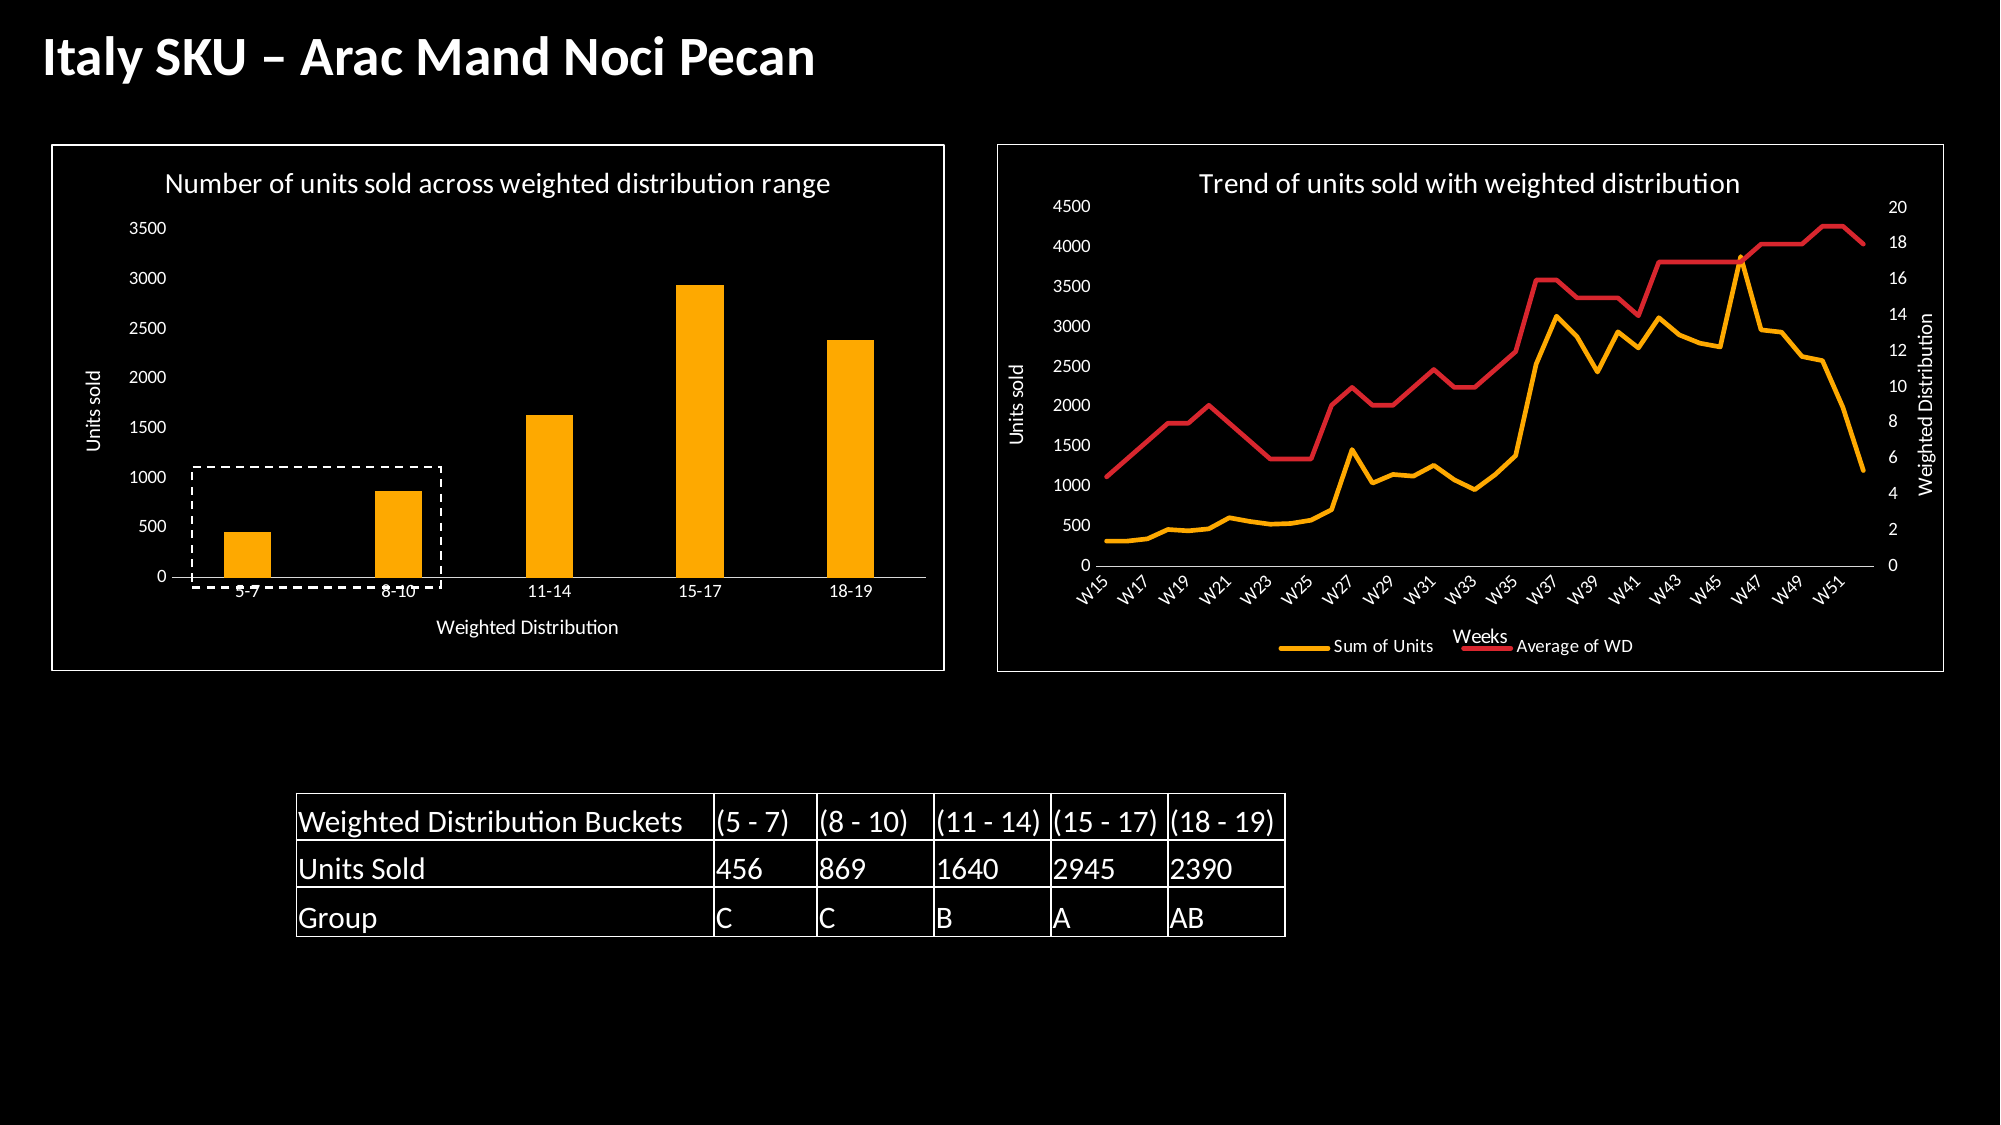

Italy SKU – Arac Mand Noci Pecan

### Chart: Number of units sold across weighted distribution range

| Category | Units |
|---|---|
| 5-7 | 456.0 |
| 8-10 | 869.0 |
| 11-14 | 1640.0 |
| 15-17 | 2945.0 |
| 18-19 | 2390.0 |

### Chart: Trend of units sold with weighted distribution

| Category | Sum of Units | Average of WD |
|---|---|---|
| W15 | 318.0 | 5.0 |
| W16 | 318.0 | 6.0 |
| W17 | 347.0 | 7.0 |
| W18 | 464.0 | 8.0 |
| W19 | 447.0 | 8.0 |
| W20 | 472.0 | 9.0 |
| W21 | 612.0 | 8.0 |
| W22 | 565.0 | 7.0 |
| W23 | 530.0 | 6.0 |
| W24 | 539.0 | 6.0 |
| W25 | 581.5 | 6.0 |
| W26 | 712.9 | 9.0 |
| W27 | 1468.5 | 10.0 |
| W28 | 1046.8 | 9.0 |
| W29 | 1155.4 | 9.0 |
| W30 | 1134.2 | 10.0 |
| W31 | 1270.3 | 11.0 |
| W32 | 1088.4 | 10.0 |
| W33 | 964.3 | 10.0 |
| W34 | 1153.9 | 11.0 |
| W35 | 1392.4 | 12.0 |
| W36 | 2542.0 | 16.0 |
| W37 | 3144.5 | 16.0 |
| W38 | 2887.6 | 15.0 |
| W39 | 2443.4 | 15.0 |
| W40 | 2948.2 | 15.0 |
| W41 | 2745.6 | 14.0 |
| W42 | 3125.5 | 17.0 |
| W43 | 2909.3 | 17.0 |
| W44 | 2805.4 | 17.0 |
| W45 | 2757.9 | 17.0 |
| W46 | 3894.0 | 17.0 |
| W47 | 2972.9 | 18.0 |
| W48 | 2943.5 | 18.0 |
| W49 | 2637.8 | 18.0 |
| W50 | 2586.0 | 19.0 |
| W51 | 1997.7 | 19.0 |
| W52 | 1204.7 | 18.0 |
| Weighted Distribution Buckets | (5 - 7) | (8 - 10) | (11 - 14) | (15 - 17) | (18 - 19) |
| --- | --- | --- | --- | --- | --- |
| Units Sold | 456 | 869 | 1640 | 2945 | 2390 |
| Group | C | C | B | A | AB |